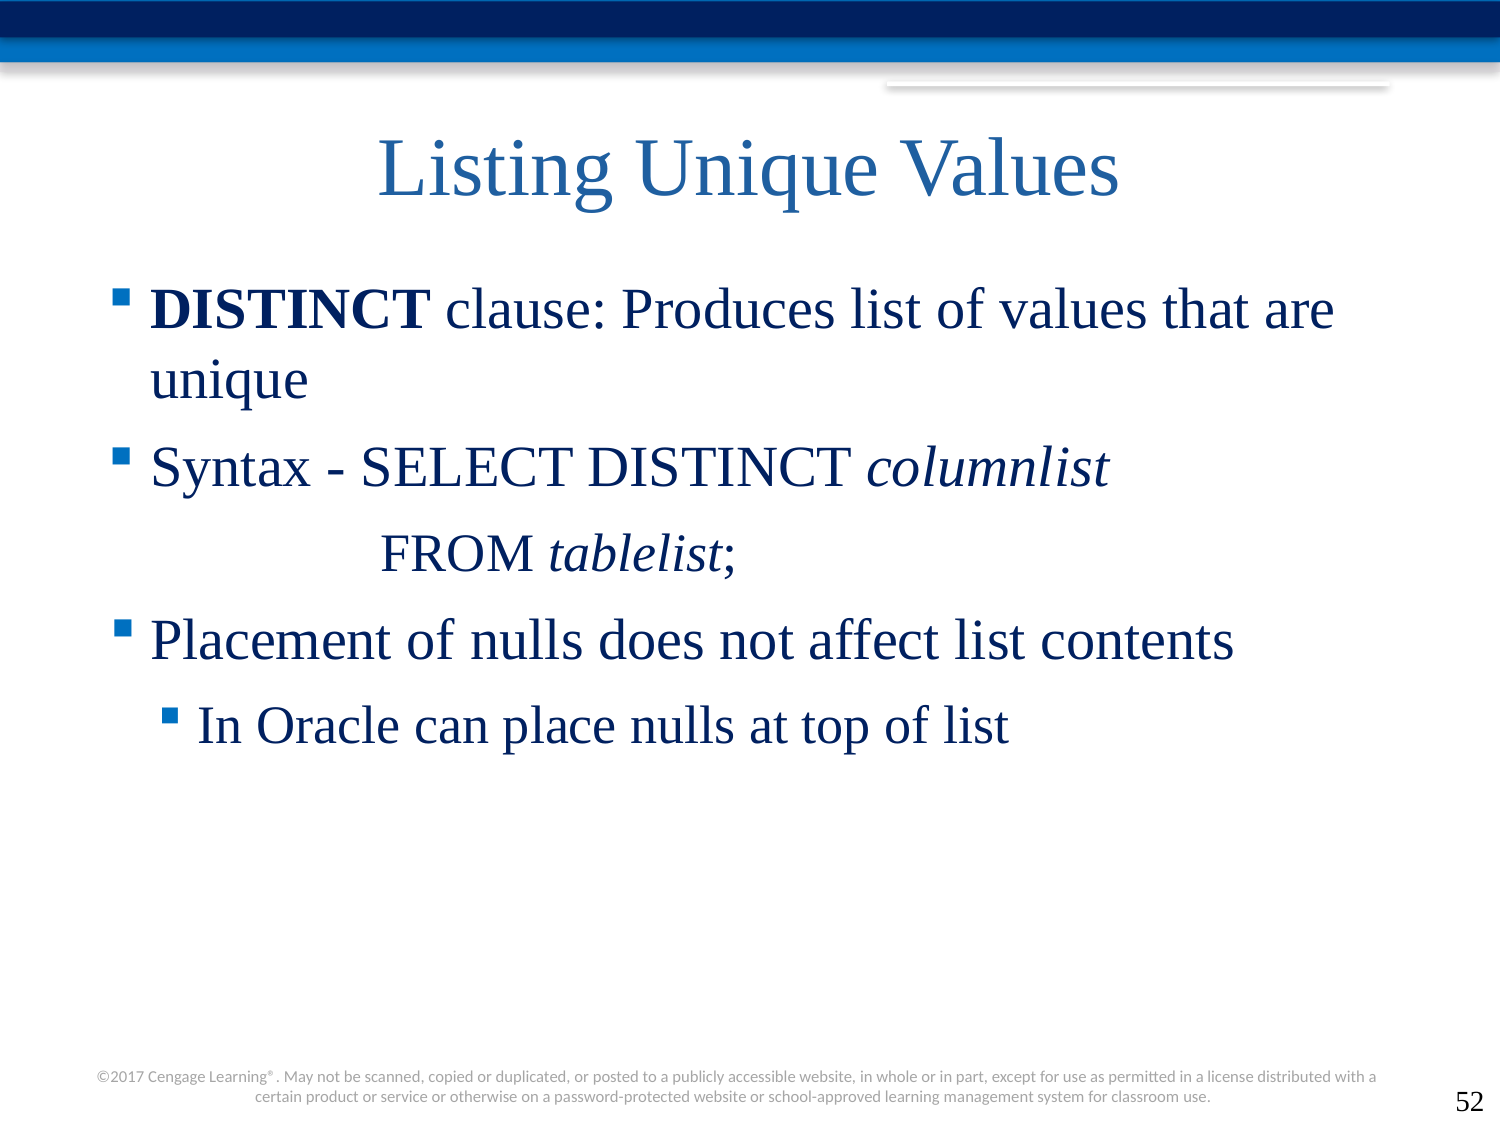

# Listing Unique Values
DISTINCT clause: Produces list of values that are unique
Syntax - SELECT DISTINCT columnlist
FROM tablelist;
Placement of nulls does not affect list contents
In Oracle can place nulls at top of list
52